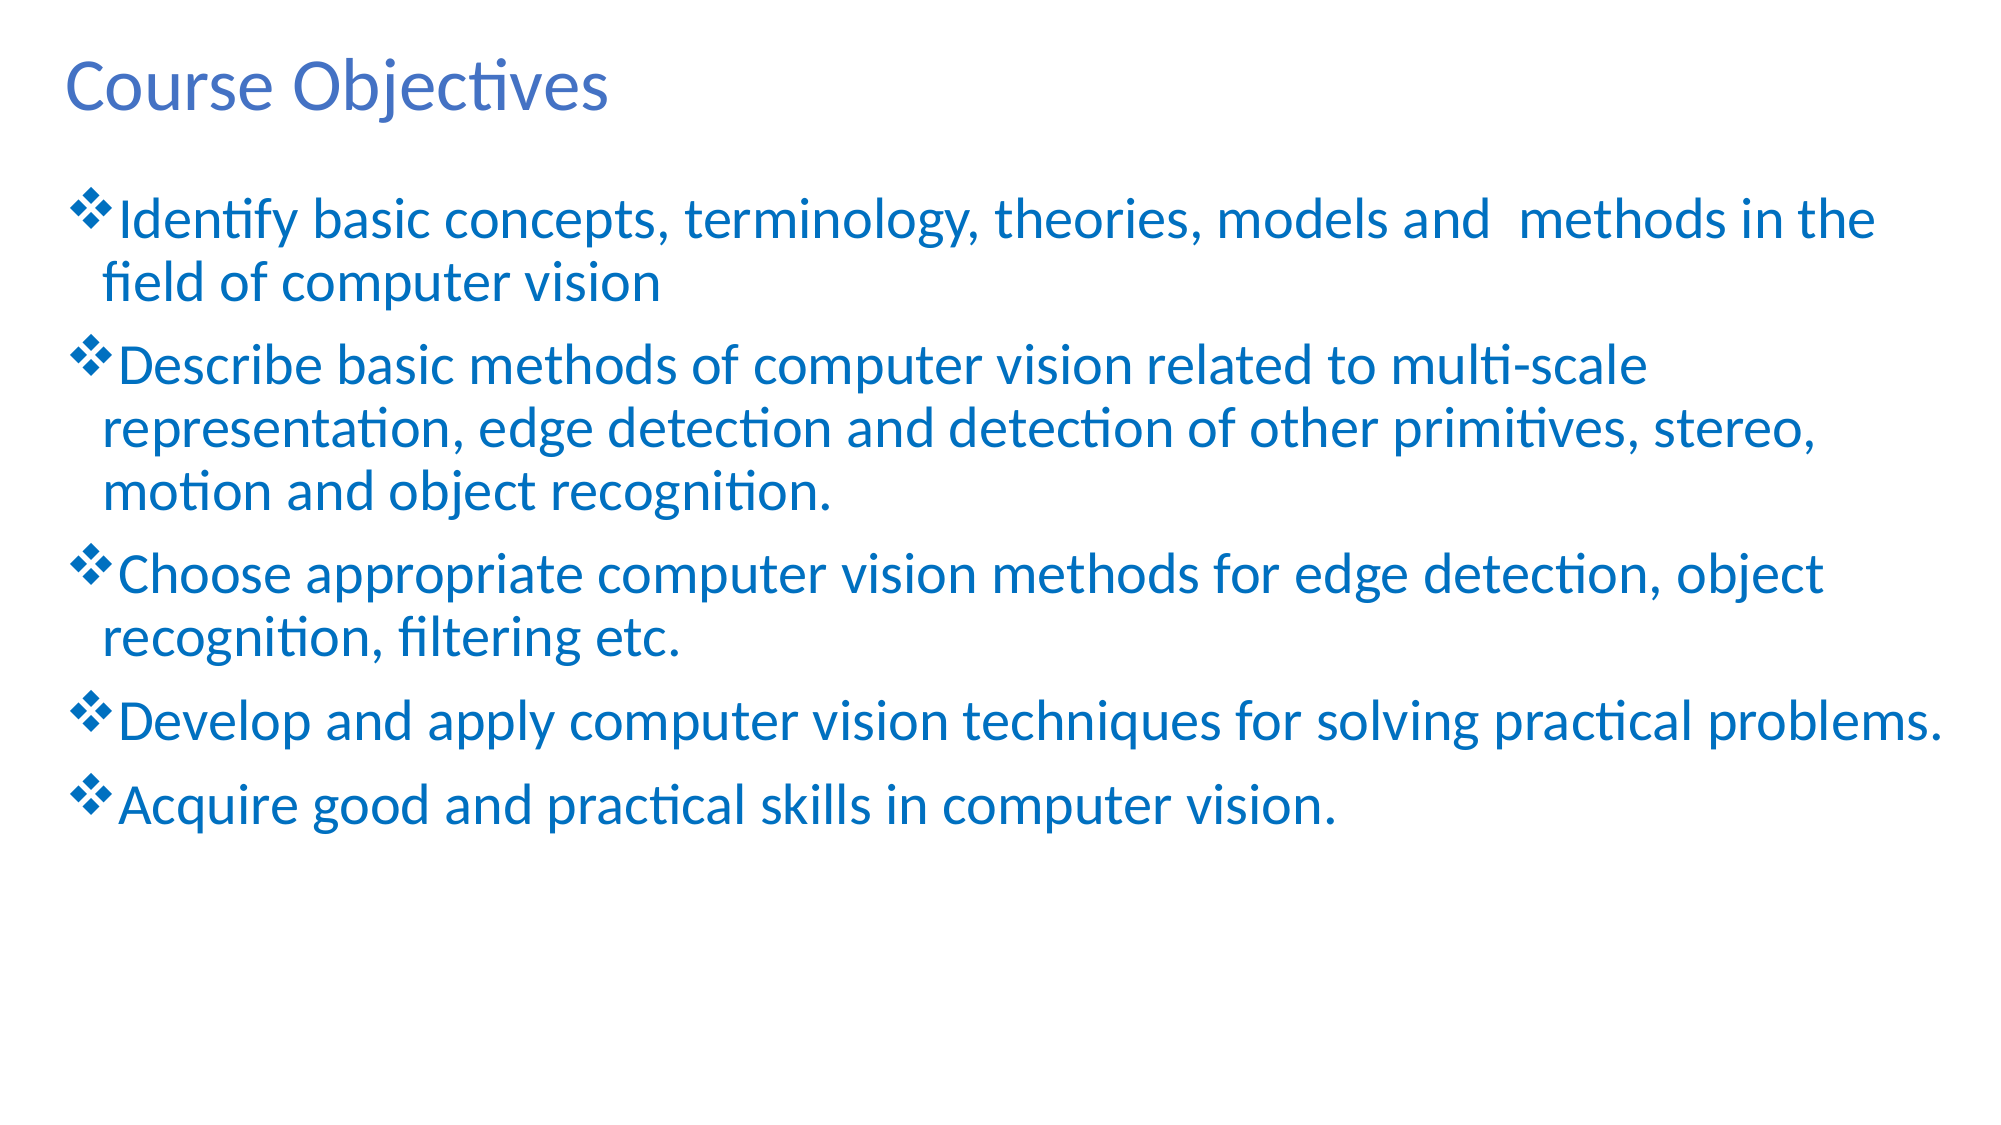

# Course Objectives
Identify basic concepts, terminology, theories, models and  methods in the field of computer vision
Describe basic methods of computer vision related to multi-scale representation, edge detection and detection of other primitives, stereo, motion and object recognition.
Choose appropriate computer vision methods for edge detection, object recognition, filtering etc.
Develop and apply computer vision techniques for solving practical problems.
Acquire good and practical skills in computer vision.